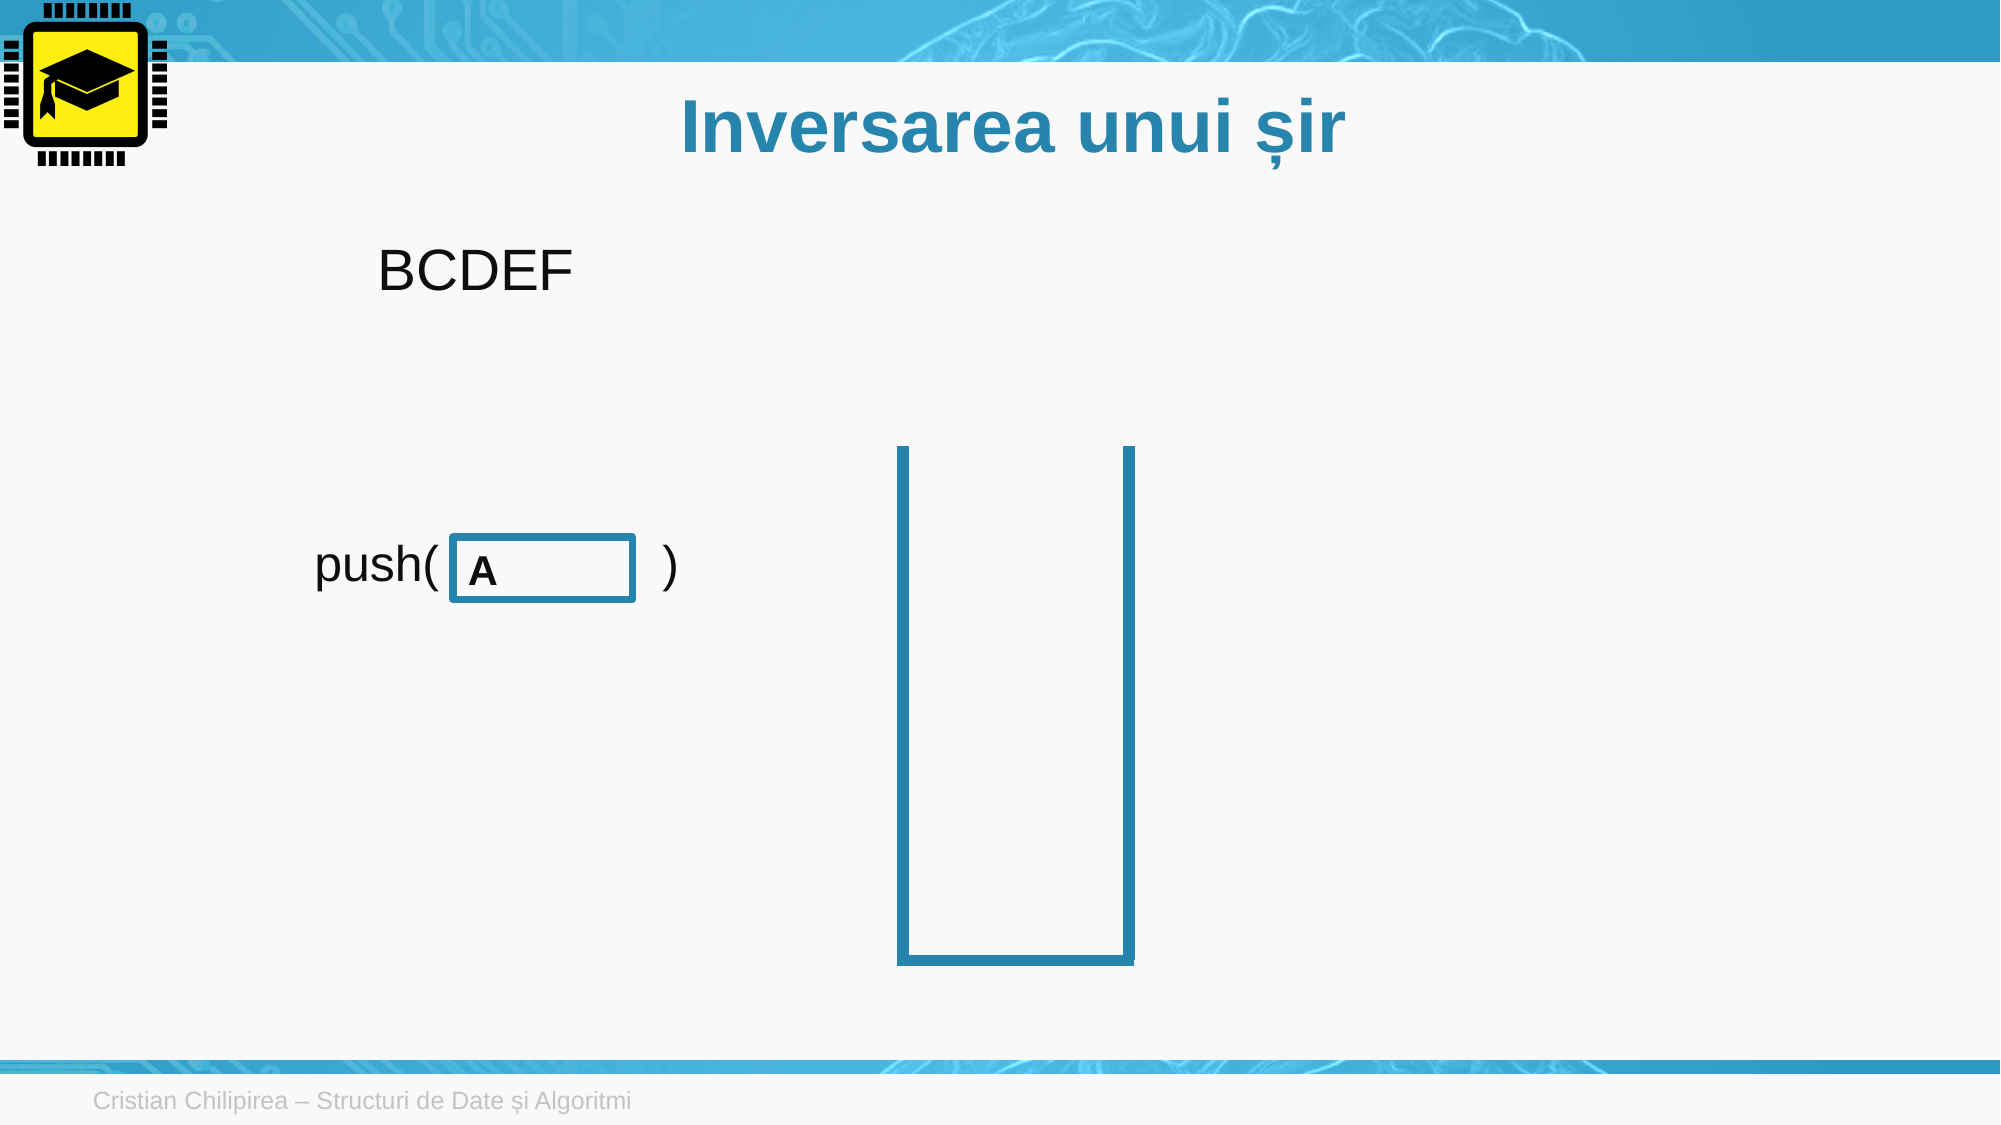

# Inversarea unui șir
BCDEF
push(                )
A
Cristian Chilipirea – Structuri de Date și Algoritmi